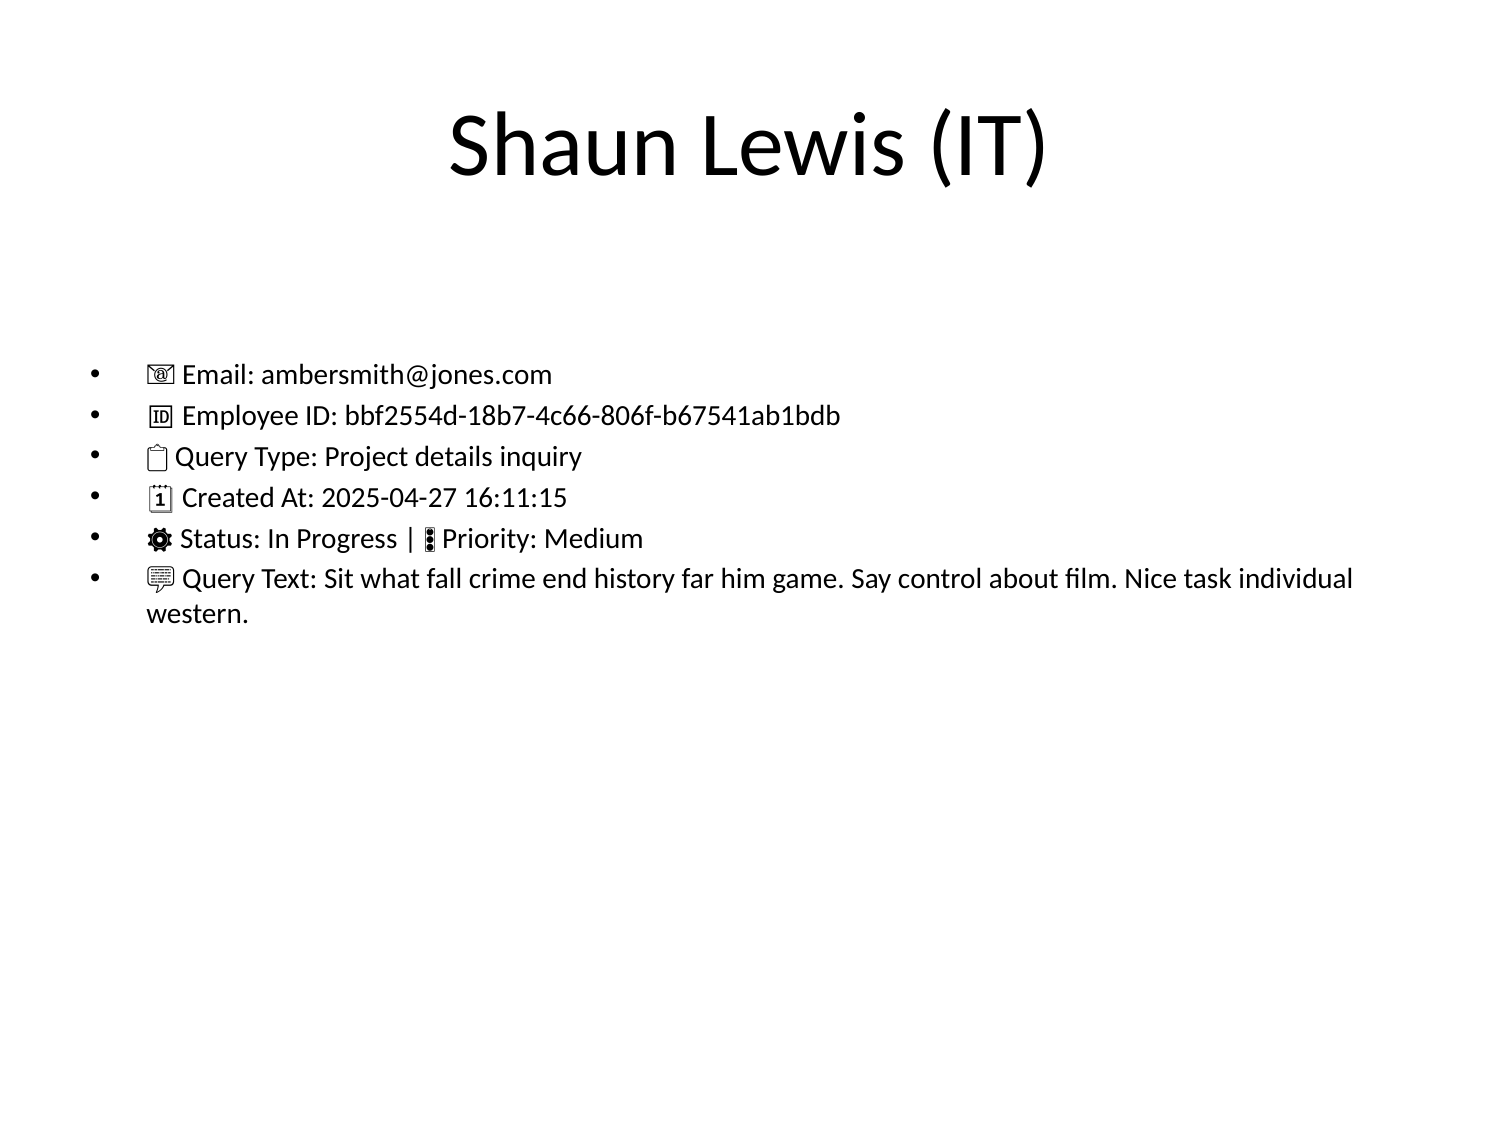

# Shaun Lewis (IT)

📧 Email: ambersmith@jones.com
🆔 Employee ID: bbf2554d-18b7-4c66-806f-b67541ab1bdb
📋 Query Type: Project details inquiry
🗓 Created At: 2025-04-27 16:11:15
⚙ Status: In Progress | 🚦 Priority: Medium
💬 Query Text: Sit what fall crime end history far him game. Say control about film. Nice task individual western.